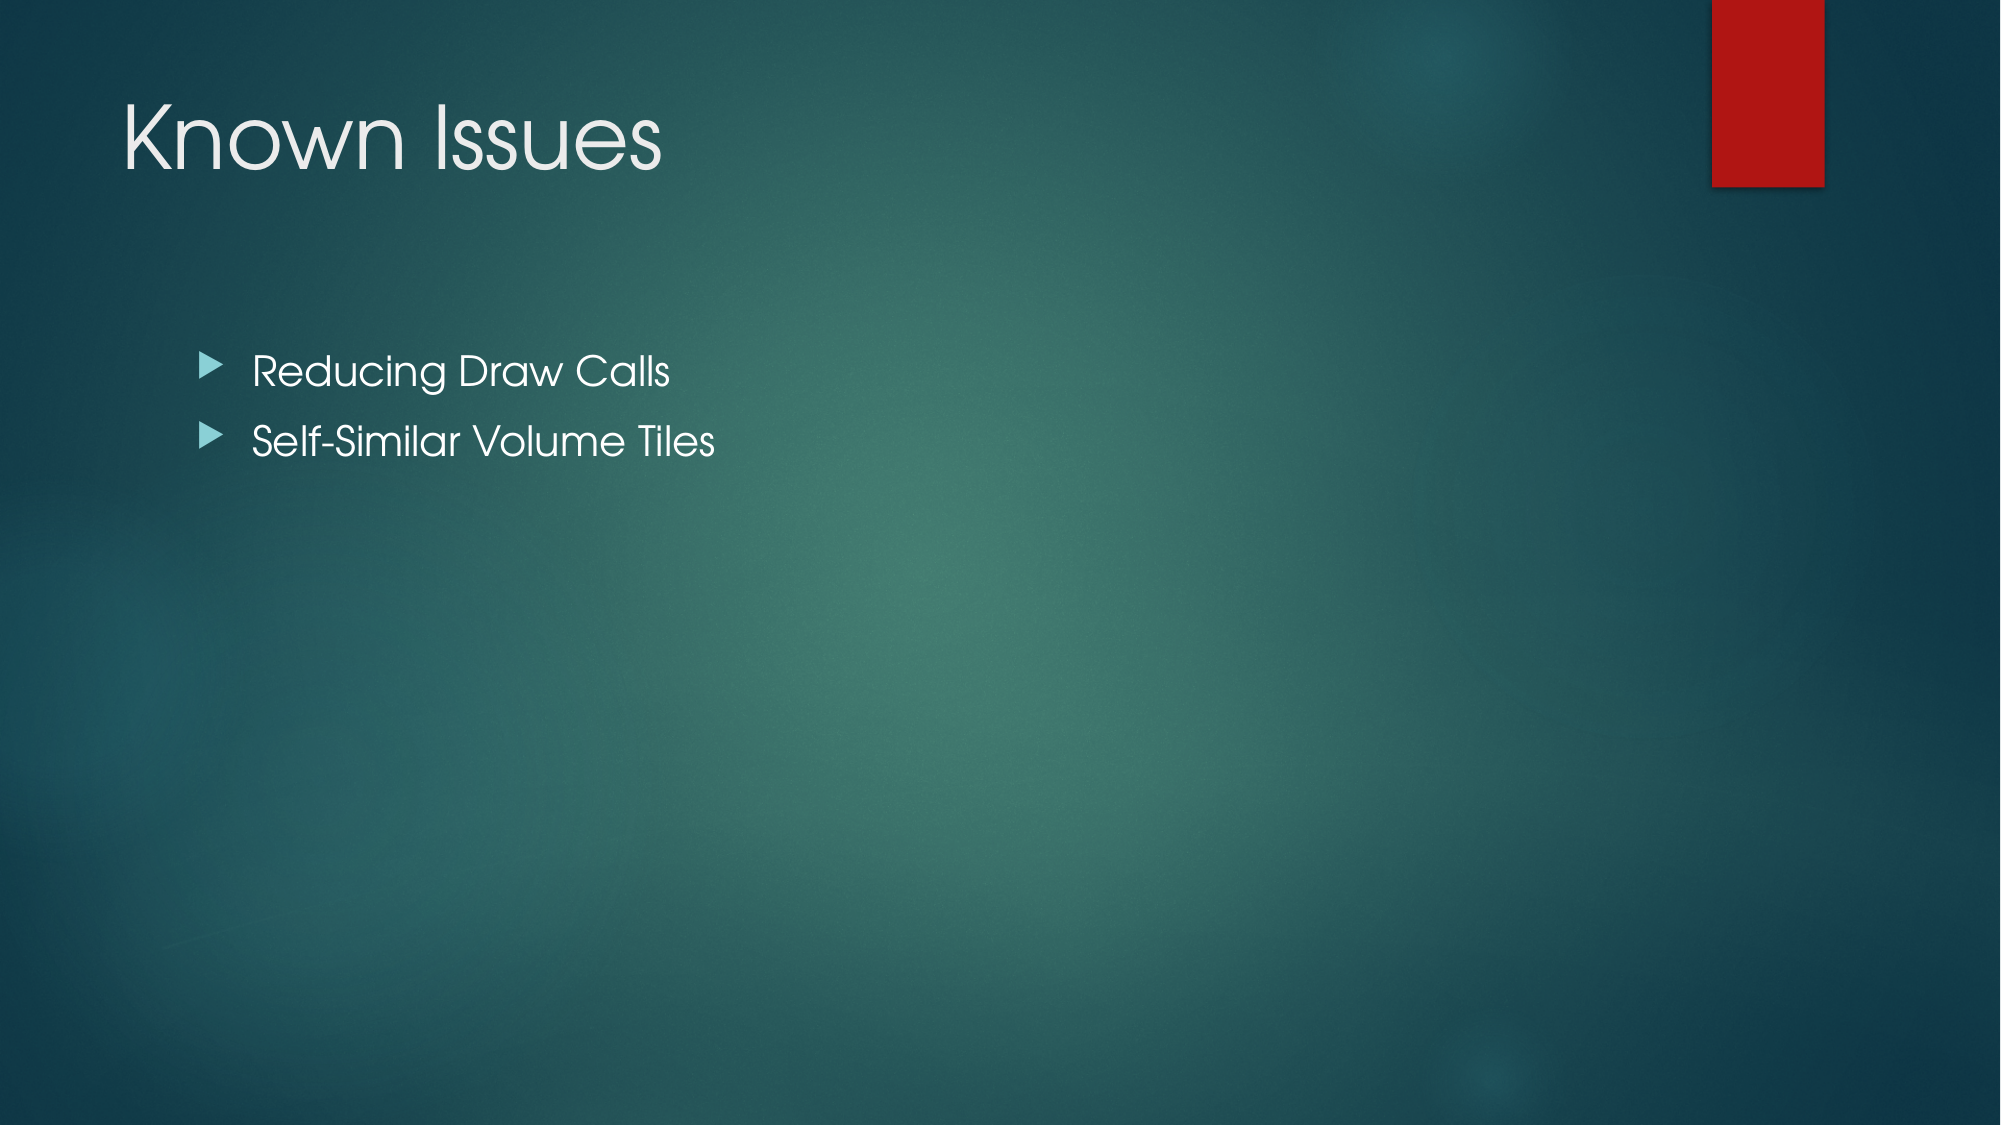

# Known Issues
Reducing Draw Calls
Self-Similar Volume Tiles